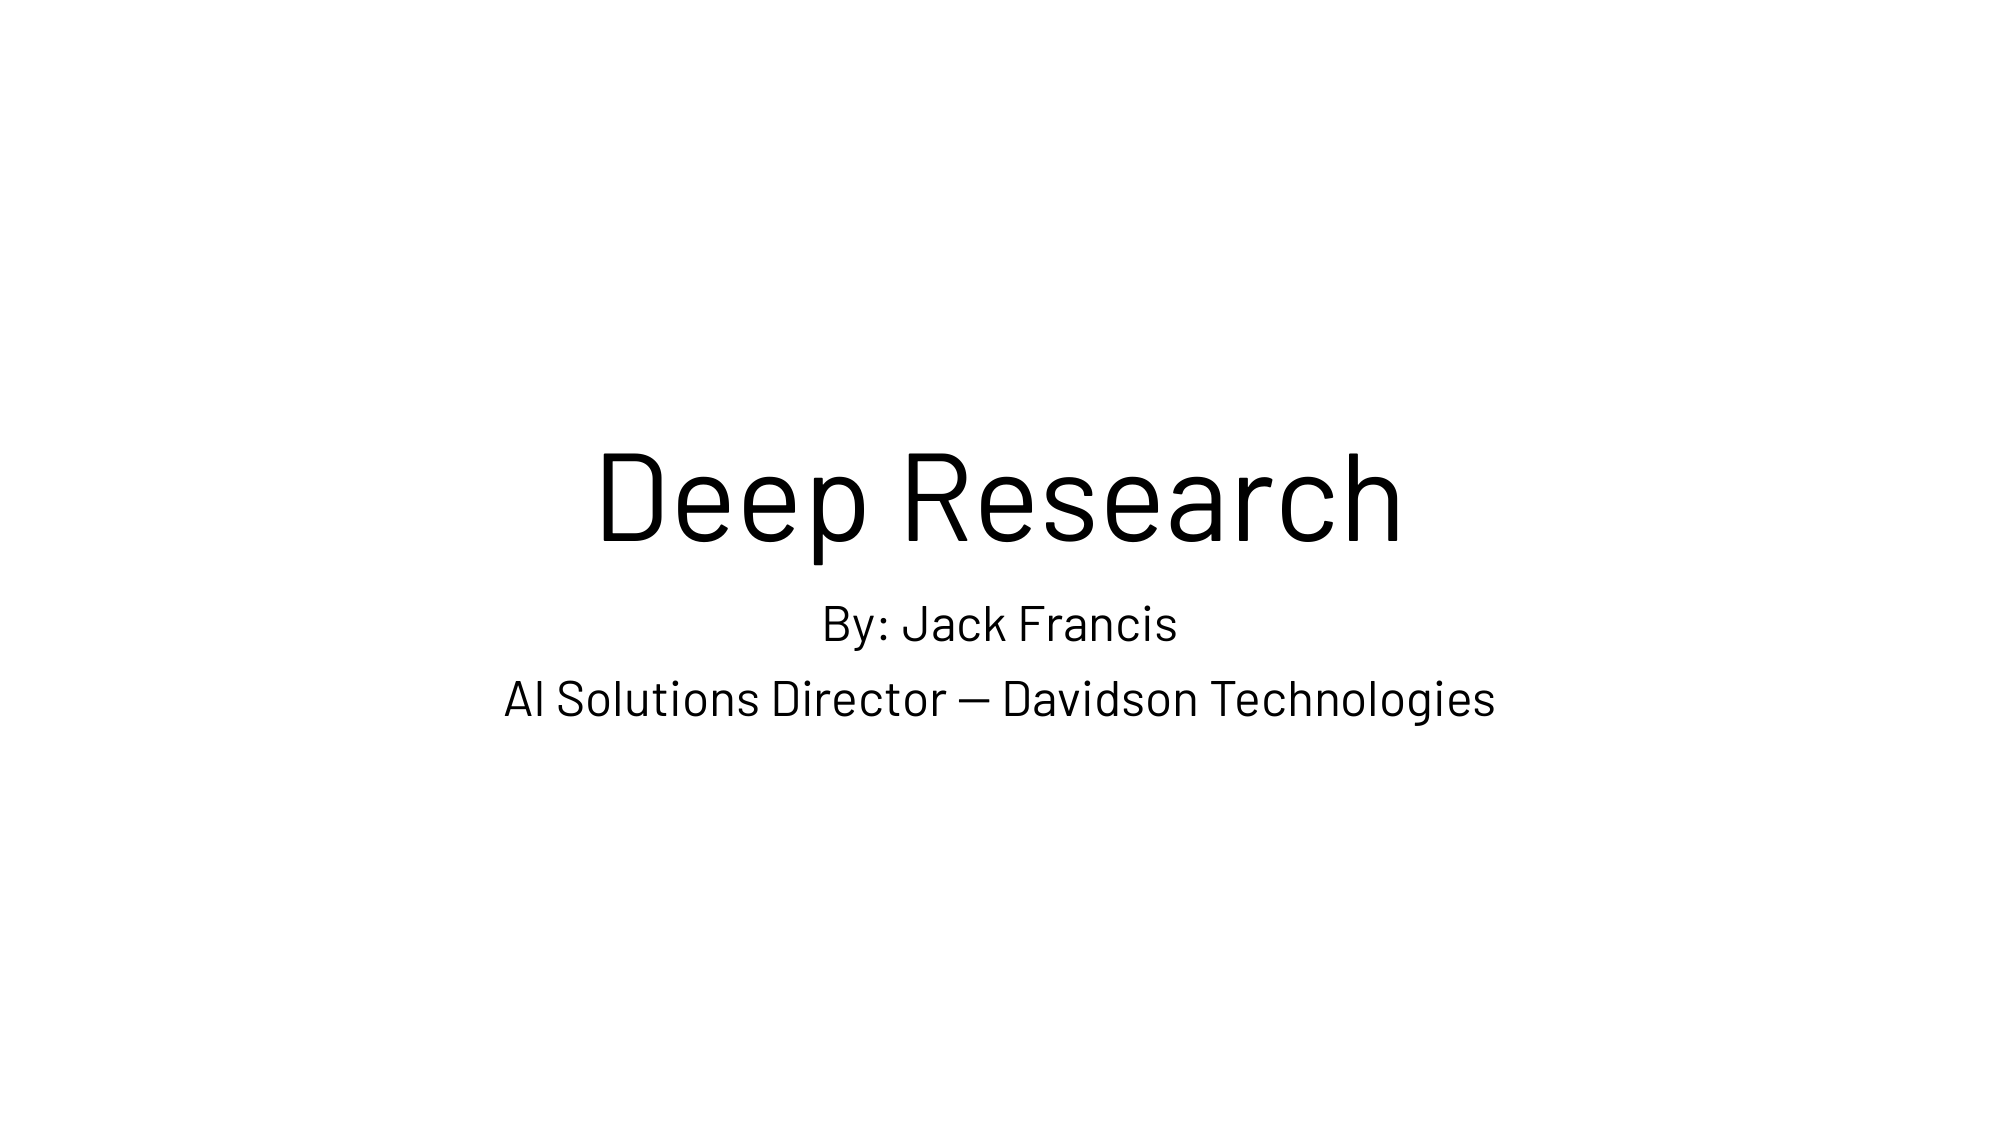

# Deep Research
By: Jack Francis
AI Solutions Director -- Davidson Technologies